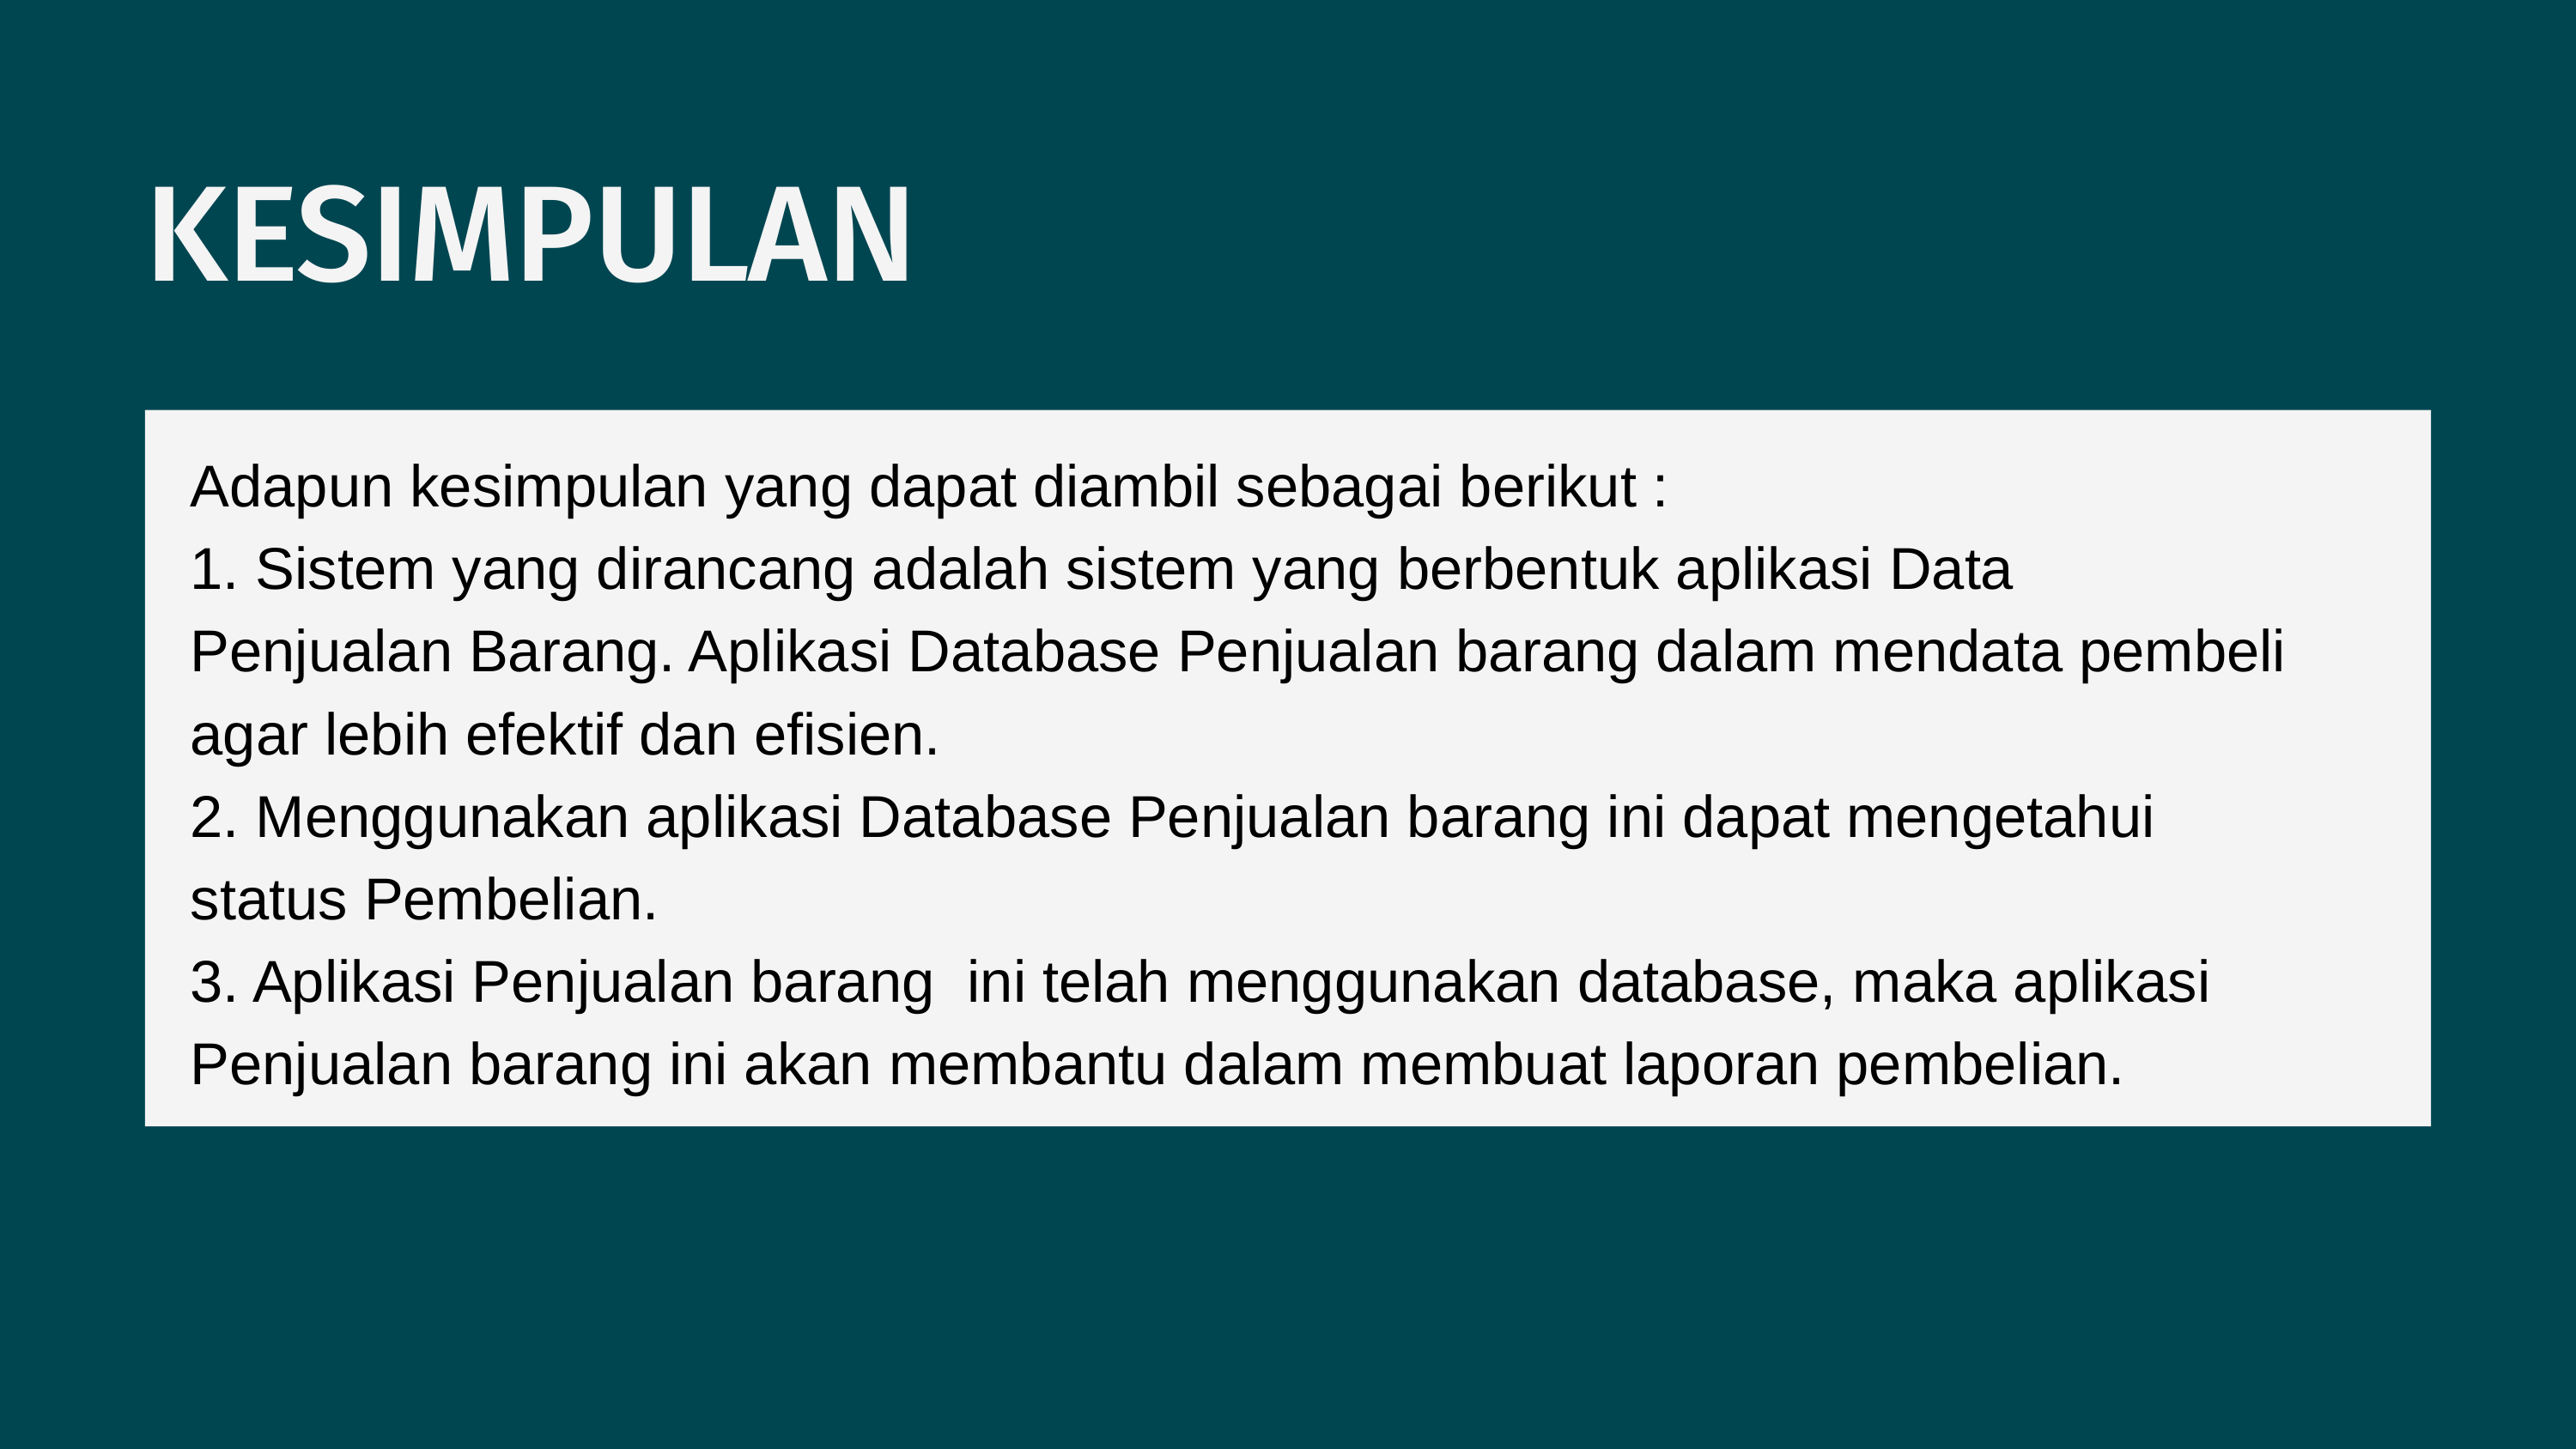

KESIMPULAN

Adapun kesimpulan yang dapat diambil sebagai berikut :
1. Sistem yang dirancang adalah sistem yang berbentuk aplikasi Data      Penjualan Barang. Aplikasi Database Penjualan barang dalam mendata pembeli agar lebih efektif dan efisien.
2. Menggunakan aplikasi Database Penjualan barang ini dapat mengetahui status Pembelian.
3. Aplikasi Penjualan barang  ini telah menggunakan database, maka aplikasi Penjualan barang ini akan membantu dalam membuat laporan pembelian.